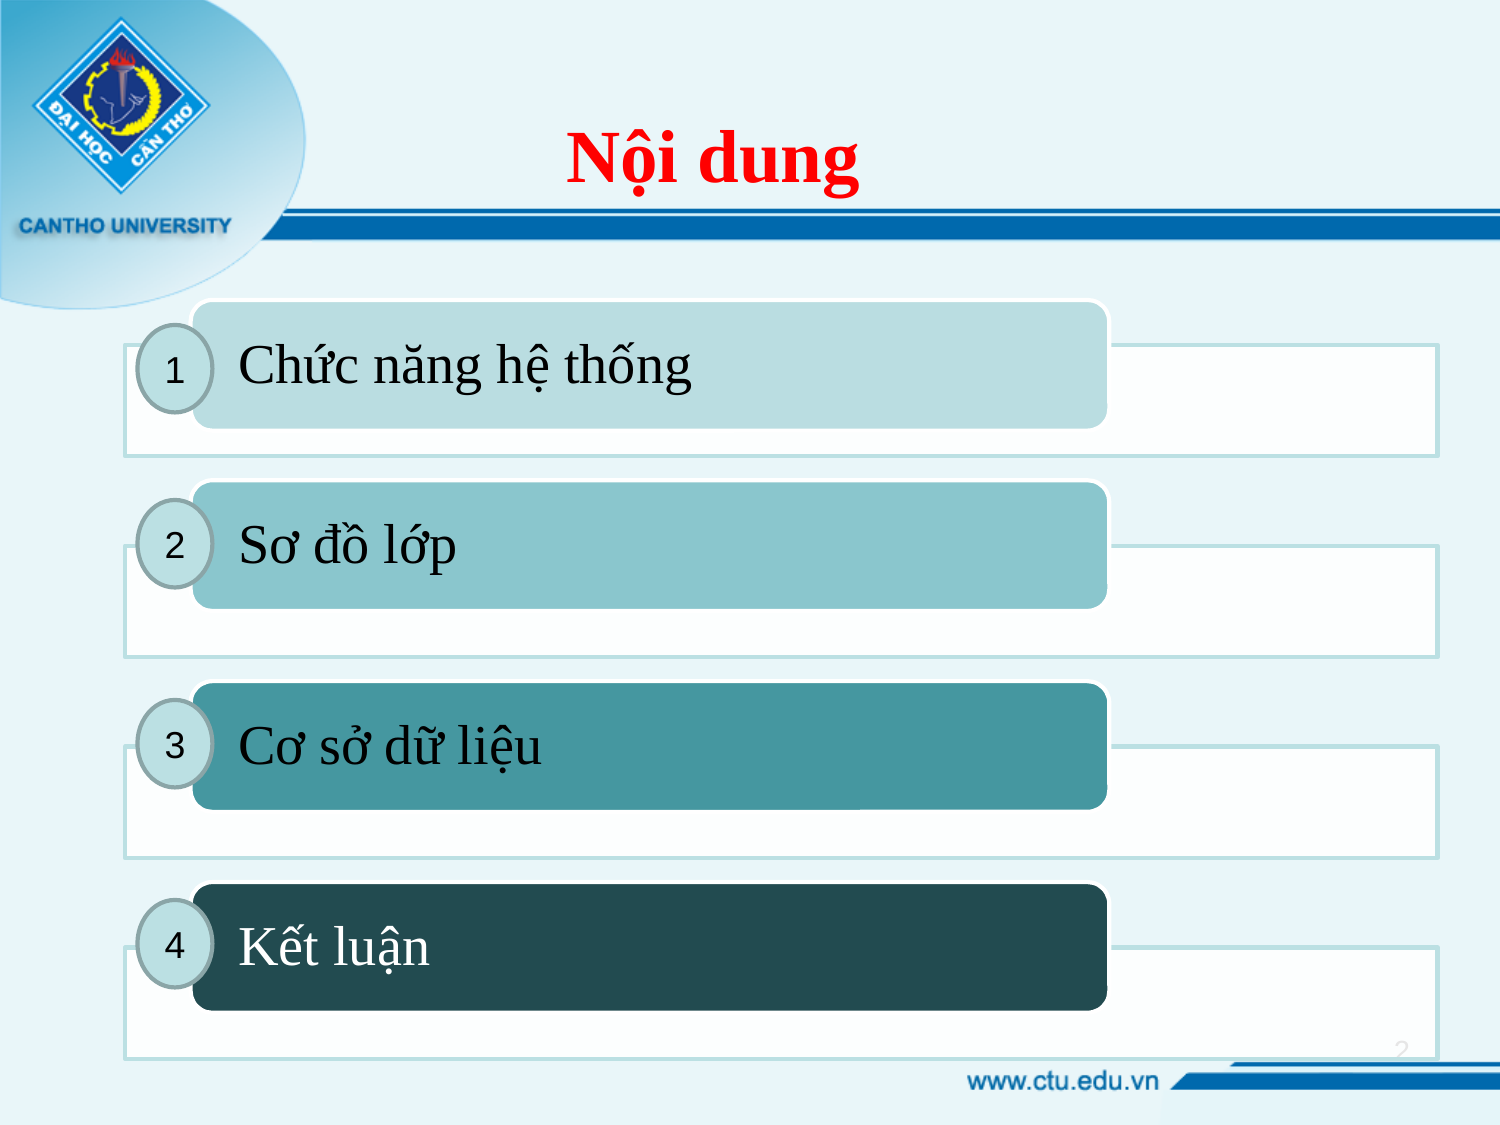

Nội dung
Chức năng hệ thống
Sơ đồ lớp
Cơ sở dữ liệu
Kết luận
1
2
3
4
2